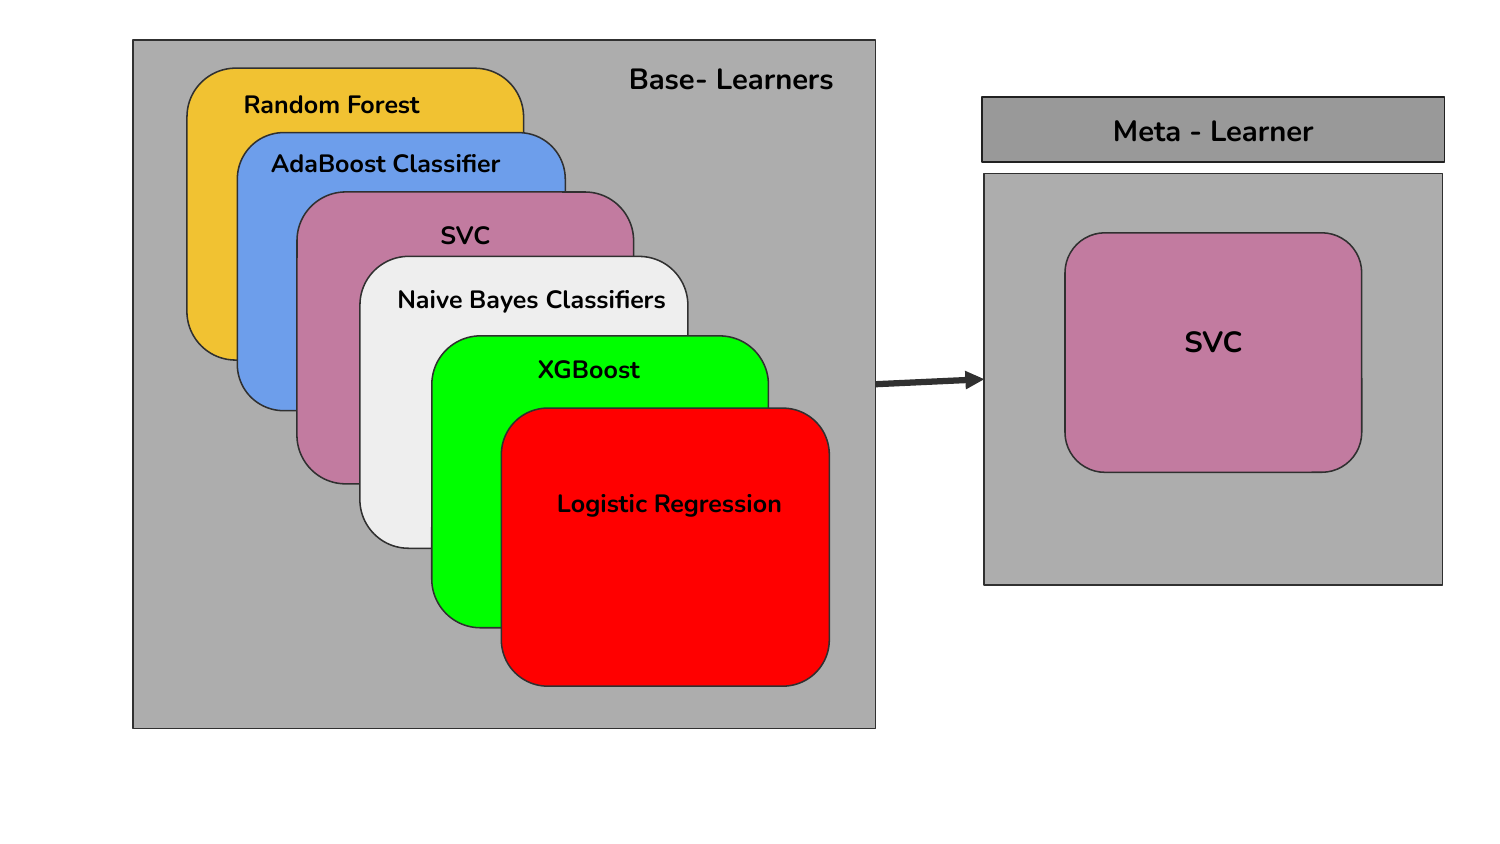

Base- Learners

Random Forest
Meta - Learner

AdaBoost Classifier

SVC

Naive Bayes Classifiers
SVC

XGBoost

Logistic Regression